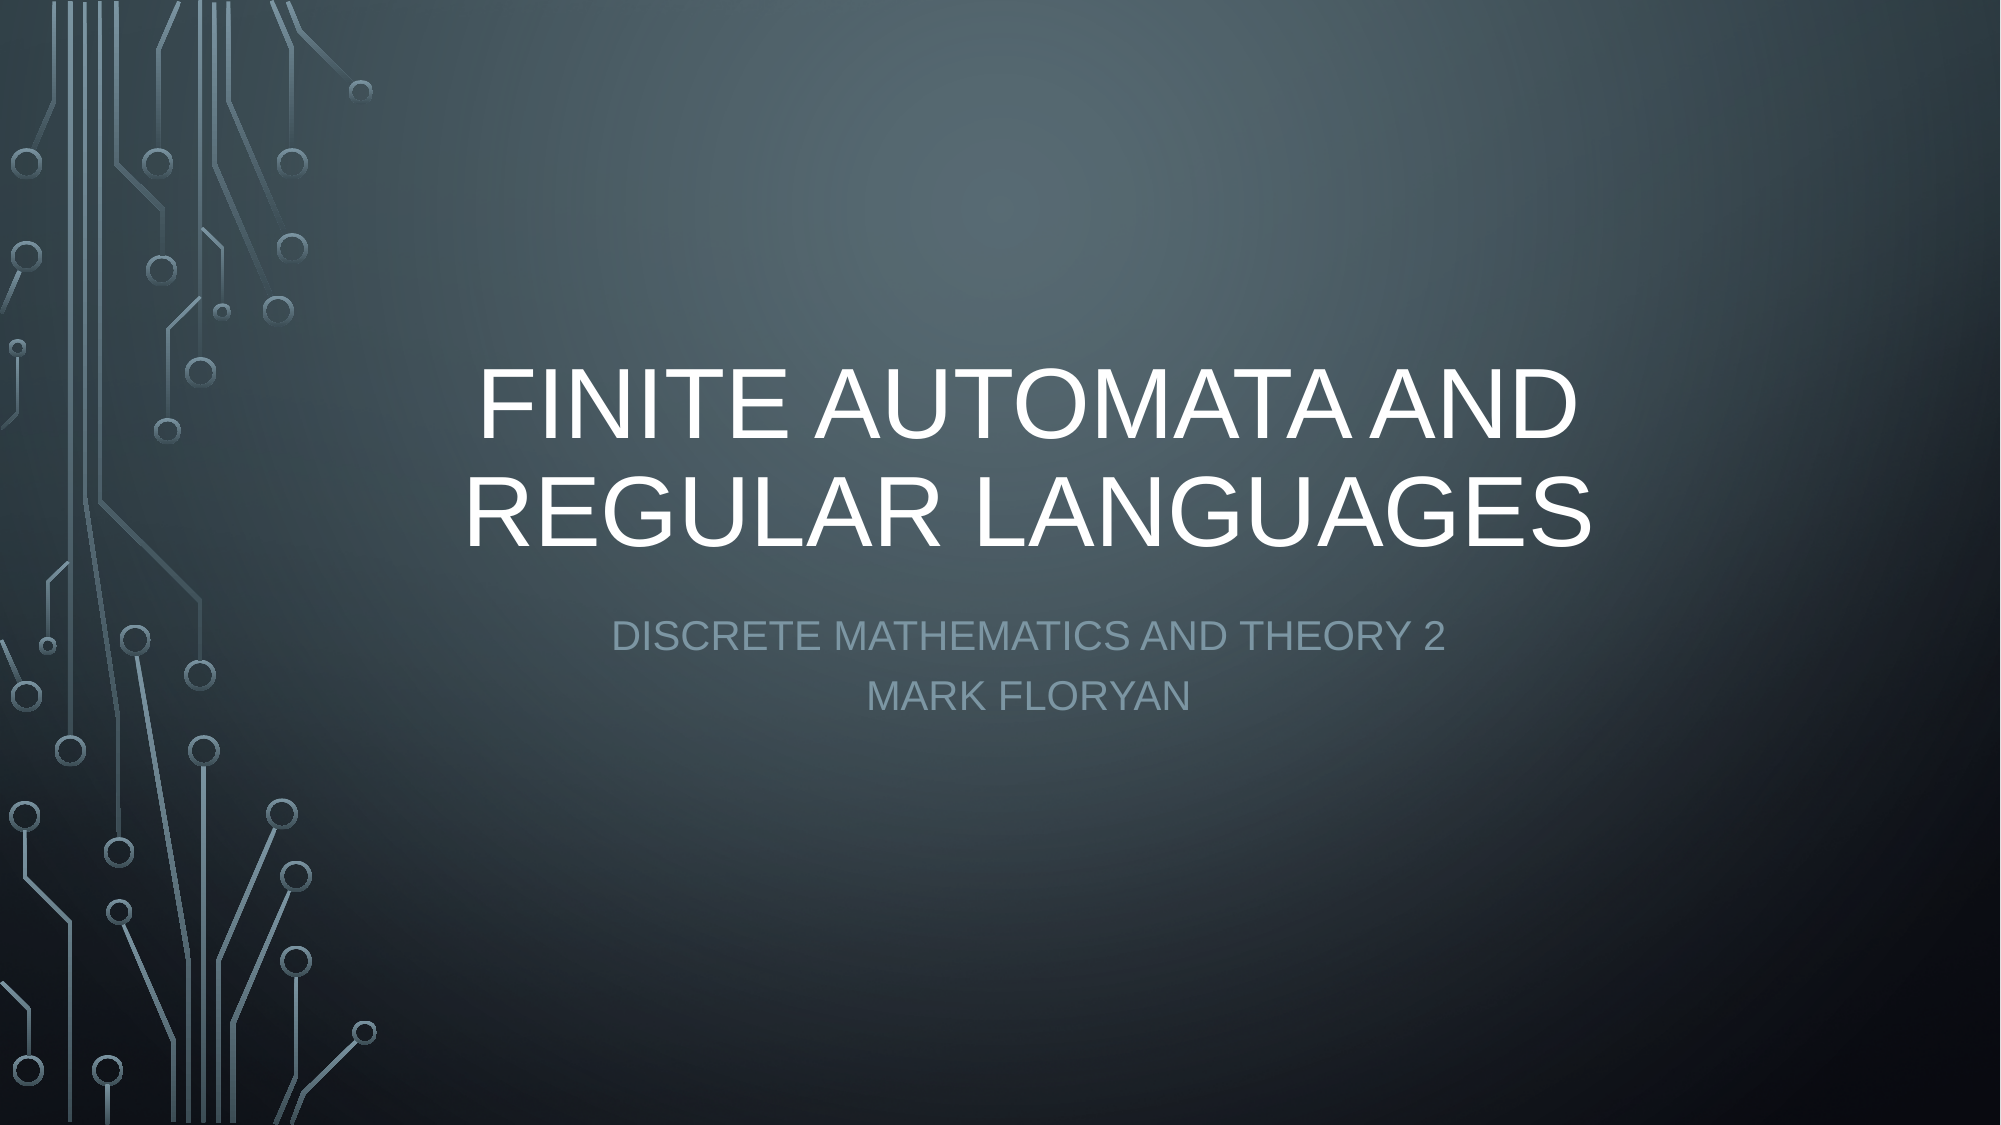

# Finite Automata and Regular Languages
Discrete Mathematics and Theory 2
Mark Floryan